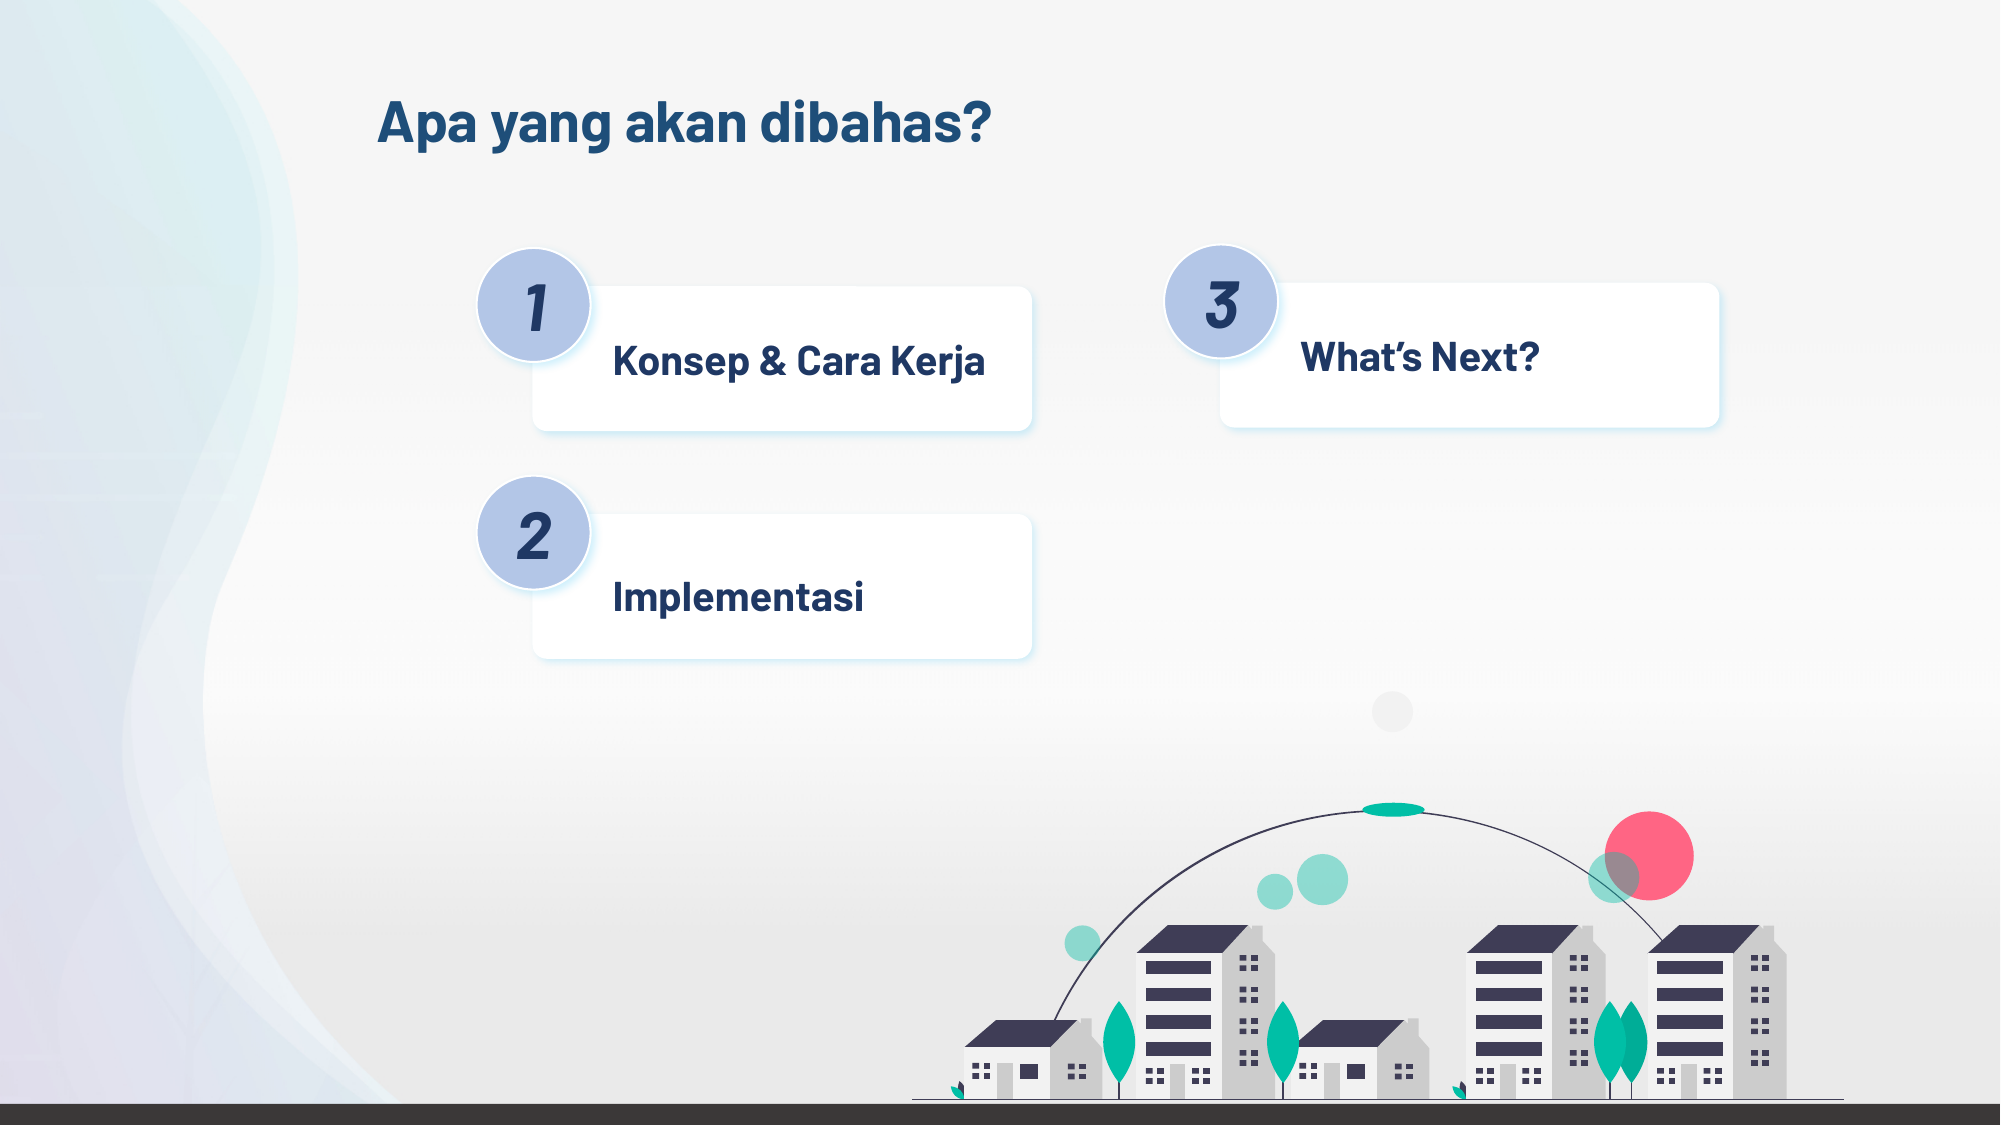

Apa yang akan dibahas?
3
1
What’s Next?
Konsep & Cara Kerja
2
Implementasi